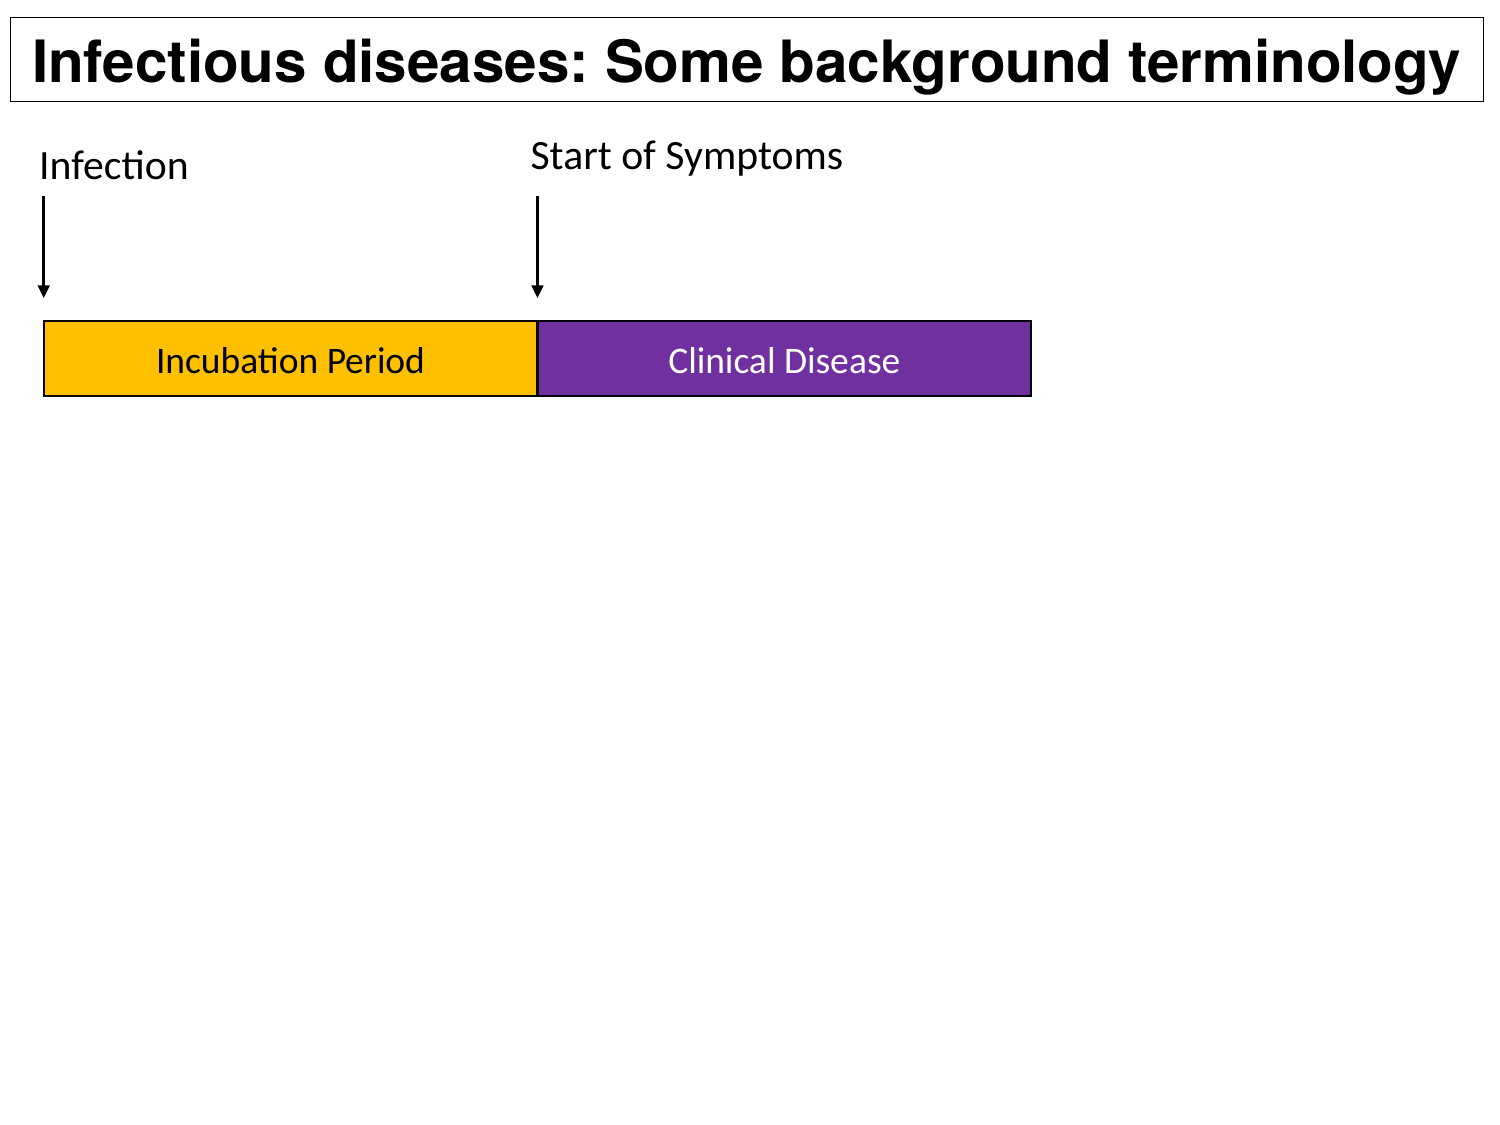

Infectious diseases: Some background terminology
Start of Symptoms
Infection
Incubation Period
Clinical Disease